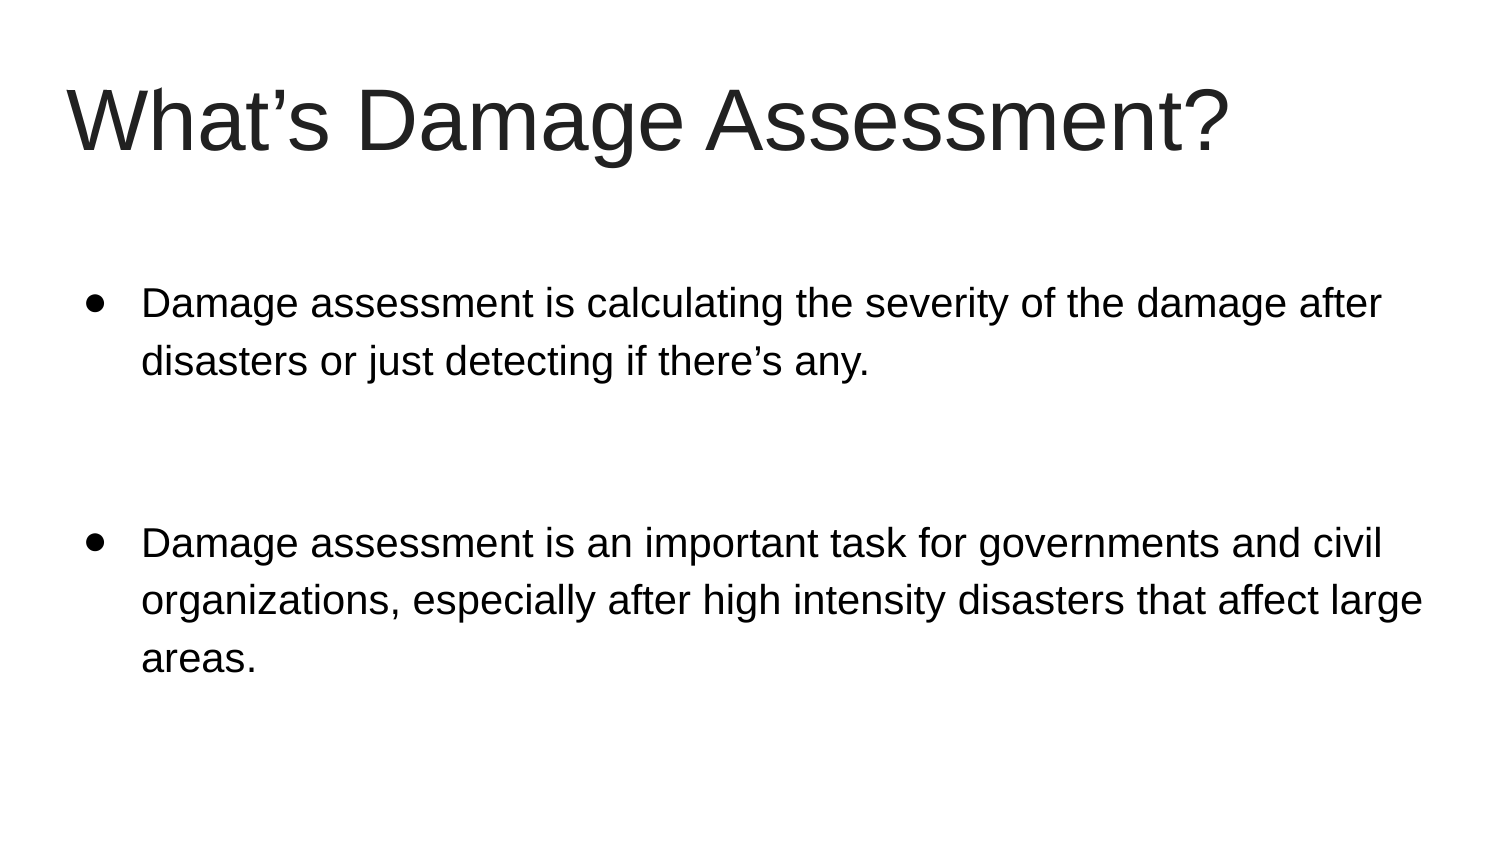

DASM
# What’s Damage Assessment?

Damage assessment is calculating the severity of the damage after disasters or just detecting if there’s any.

Damage assessment is an important task for governments and civil organizations, especially after high intensity disasters that affect large areas.